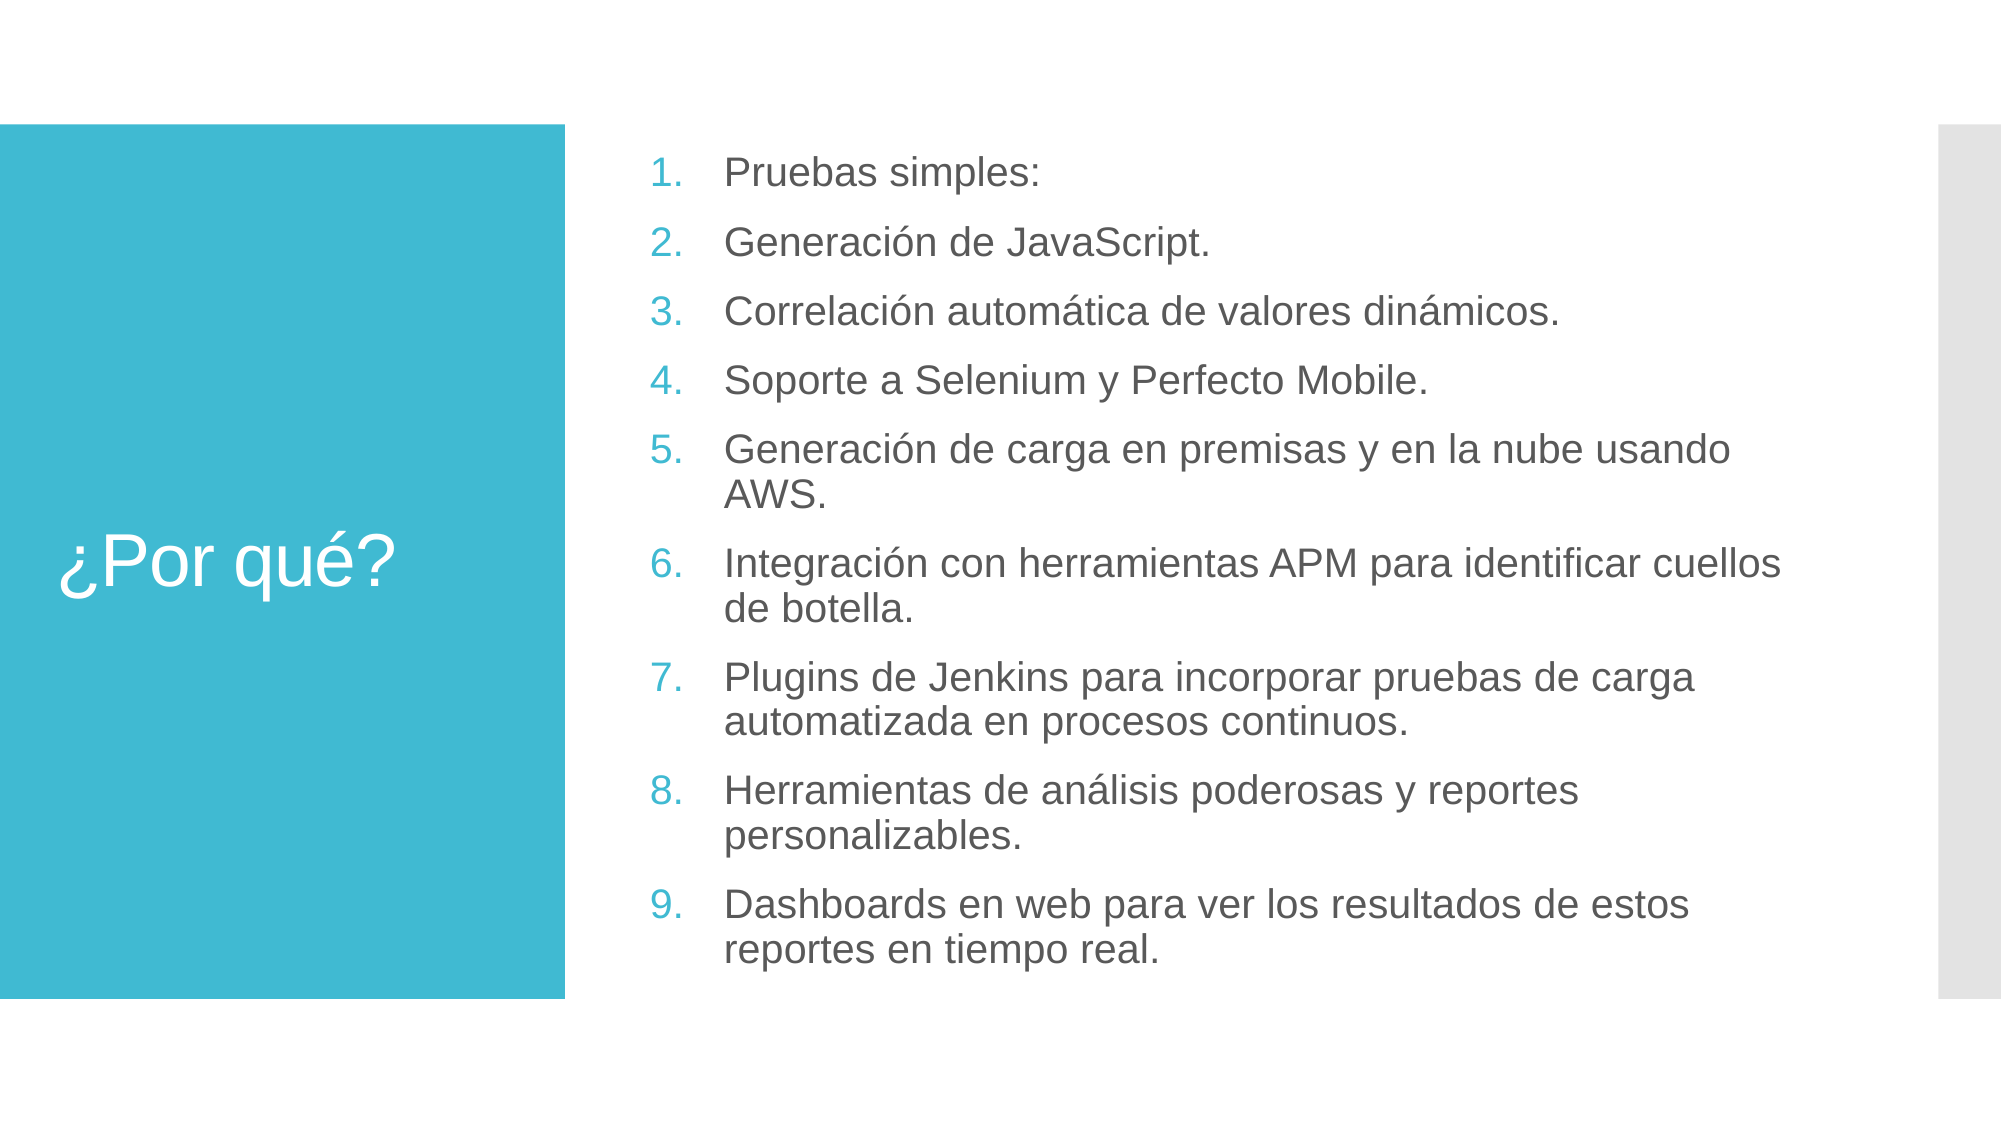

Pruebas simples:
Generación de JavaScript.
Correlación automática de valores dinámicos.
Soporte a Selenium y Perfecto Mobile.
Generación de carga en premisas y en la nube usando AWS.
Integración con herramientas APM para identificar cuellos de botella.
Plugins de Jenkins para incorporar pruebas de carga automatizada en procesos continuos.
Herramientas de análisis poderosas y reportes personalizables.
Dashboards en web para ver los resultados de estos reportes en tiempo real.
# ¿Por qué?